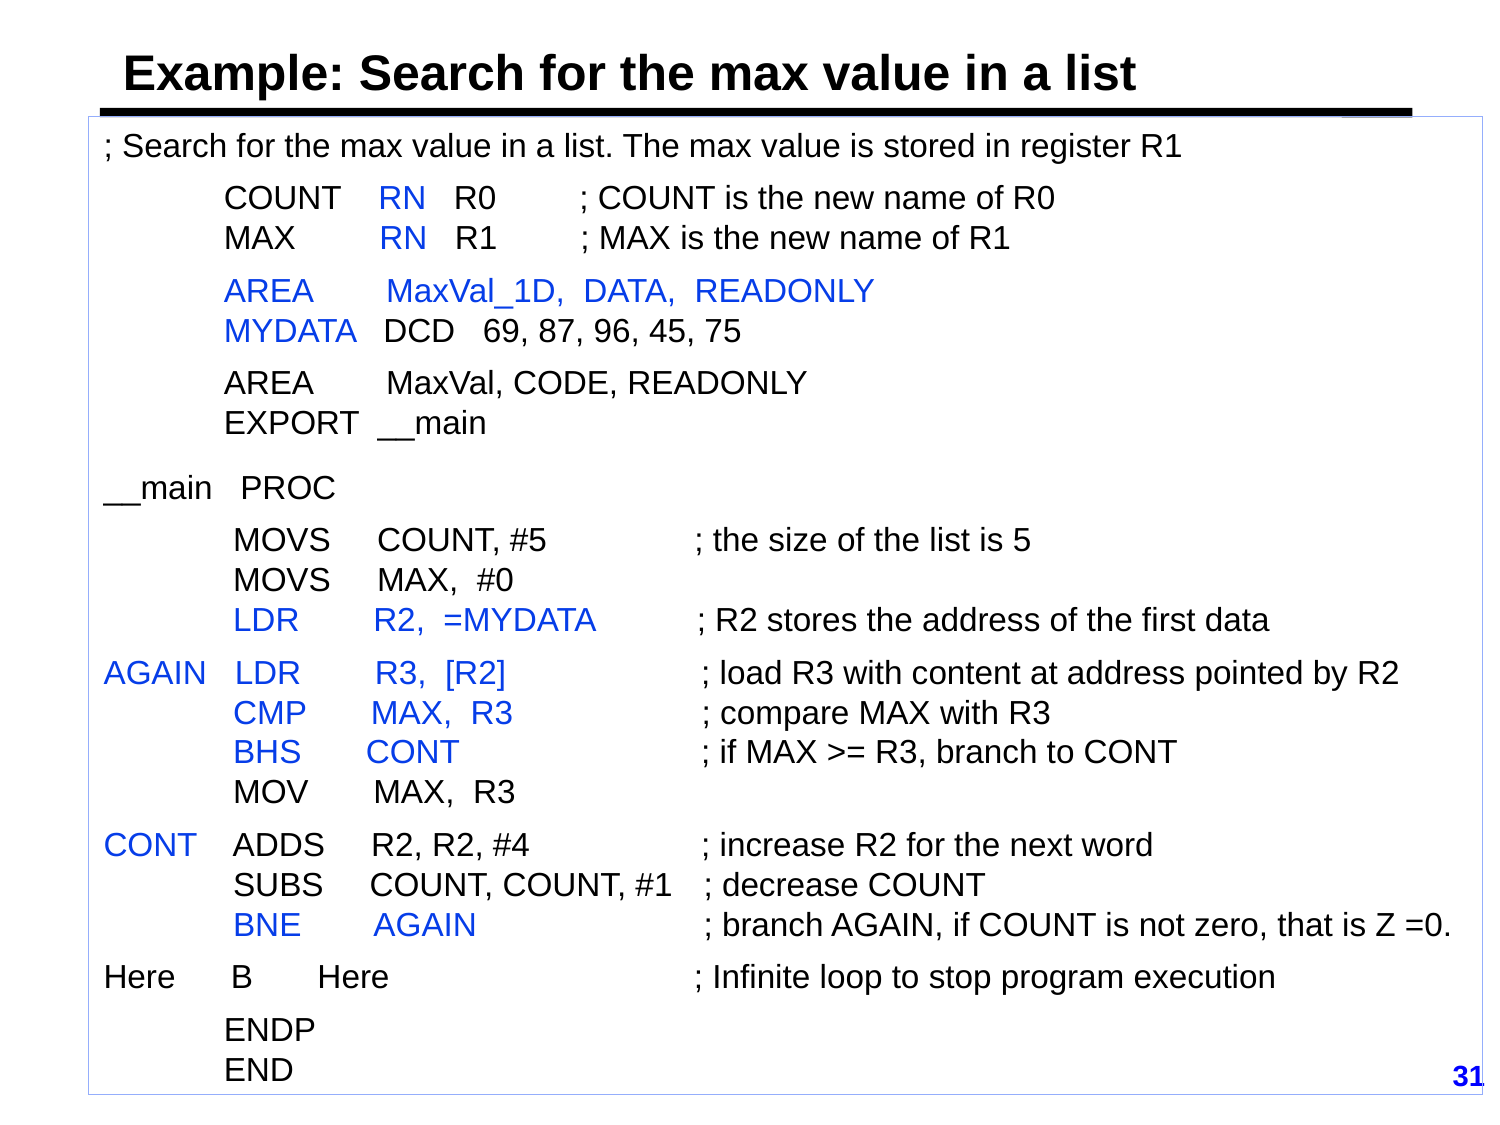

# Example: Search for the max value in a list
; Search for the max value in a list. The max value is stored in register R1
             COUNT    RN   R0         ; COUNT is the new name of R0
             MAX         RN   R1         ; MAX is the new name of R1
             AREA        MaxVal_1D,  DATA,  READONLY
             MYDATA   DCD   69, 87, 96, 45, 75
             AREA        MaxVal, CODE, READONLY
             EXPORT  __main
__main   PROC
              MOVS     COUNT, #5                ; the size of the list is 5
              MOVS     MAX,  #0
              LDR        R2,  =MYDATA           ; R2 stores the address of the first data
AGAIN   LDR        R3,  [R2]	                ; load R3 with content at address pointed by R2
              CMP       MAX,  R3	                ; compare MAX with R3
              BHS       CONT	                ; if MAX >= R3, branch to CONT
              MOV       MAX,  R3
CONT    ADDS     R2, R2, #4	                ; increase R2 for the next word
              SUBS     COUNT, COUNT, #1	; decrease COUNT
              BNE        AGAIN		; branch AGAIN, if COUNT is not zero, that is Z =0.
Here      B       Here                                 ; Infinite loop to stop program execution
             ENDP
             END
31